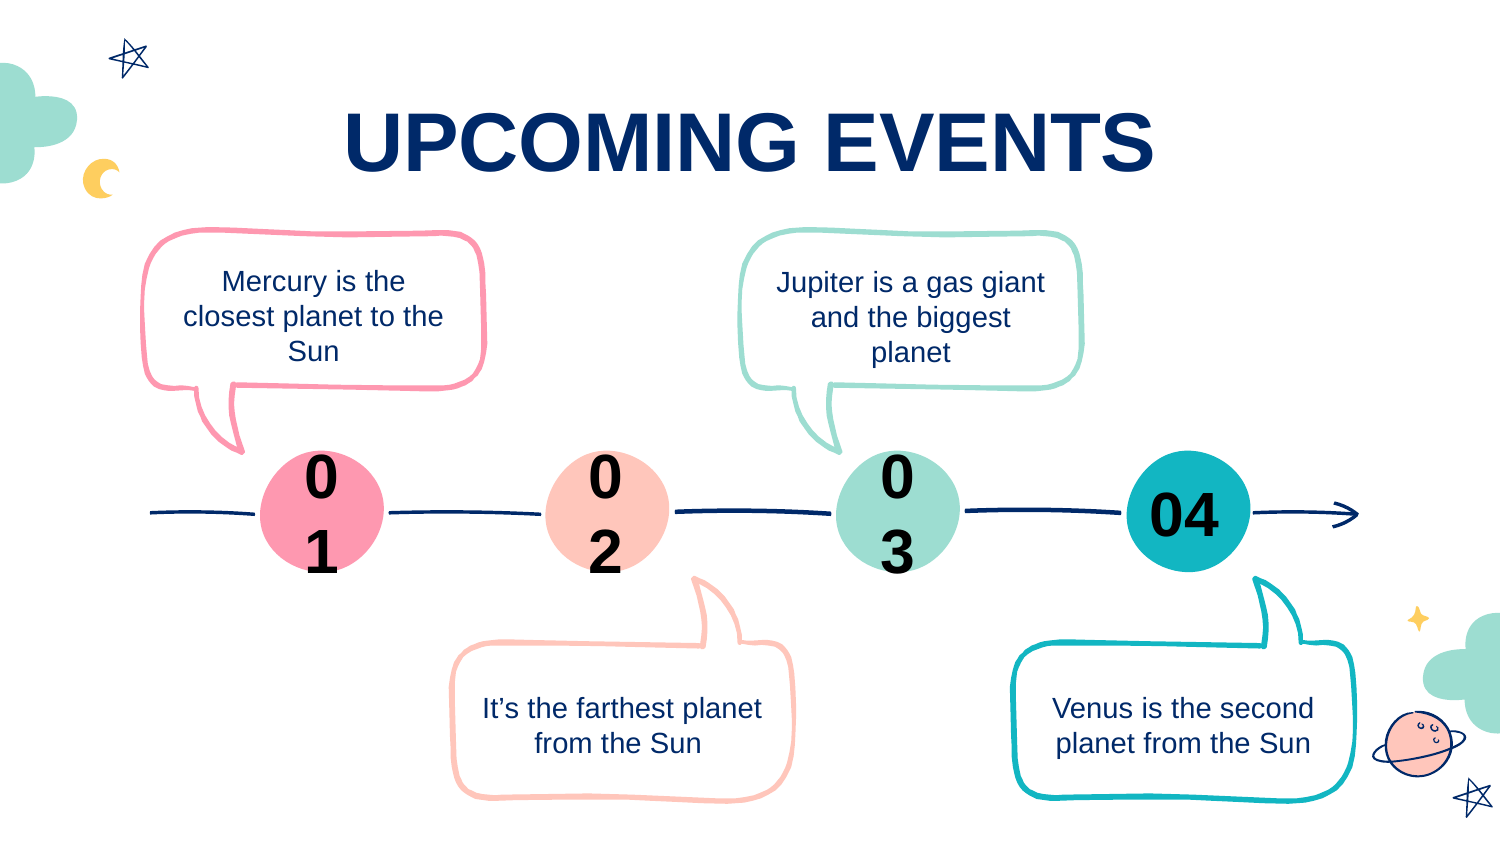

# UPCOMING EVENTS

Mercury is the closest planet to the Sun
Jupiter is a gas giant
and the biggest planet
01
02
03
04
It’s the farthest planet from the Sun
Venus is the second planet from the Sun